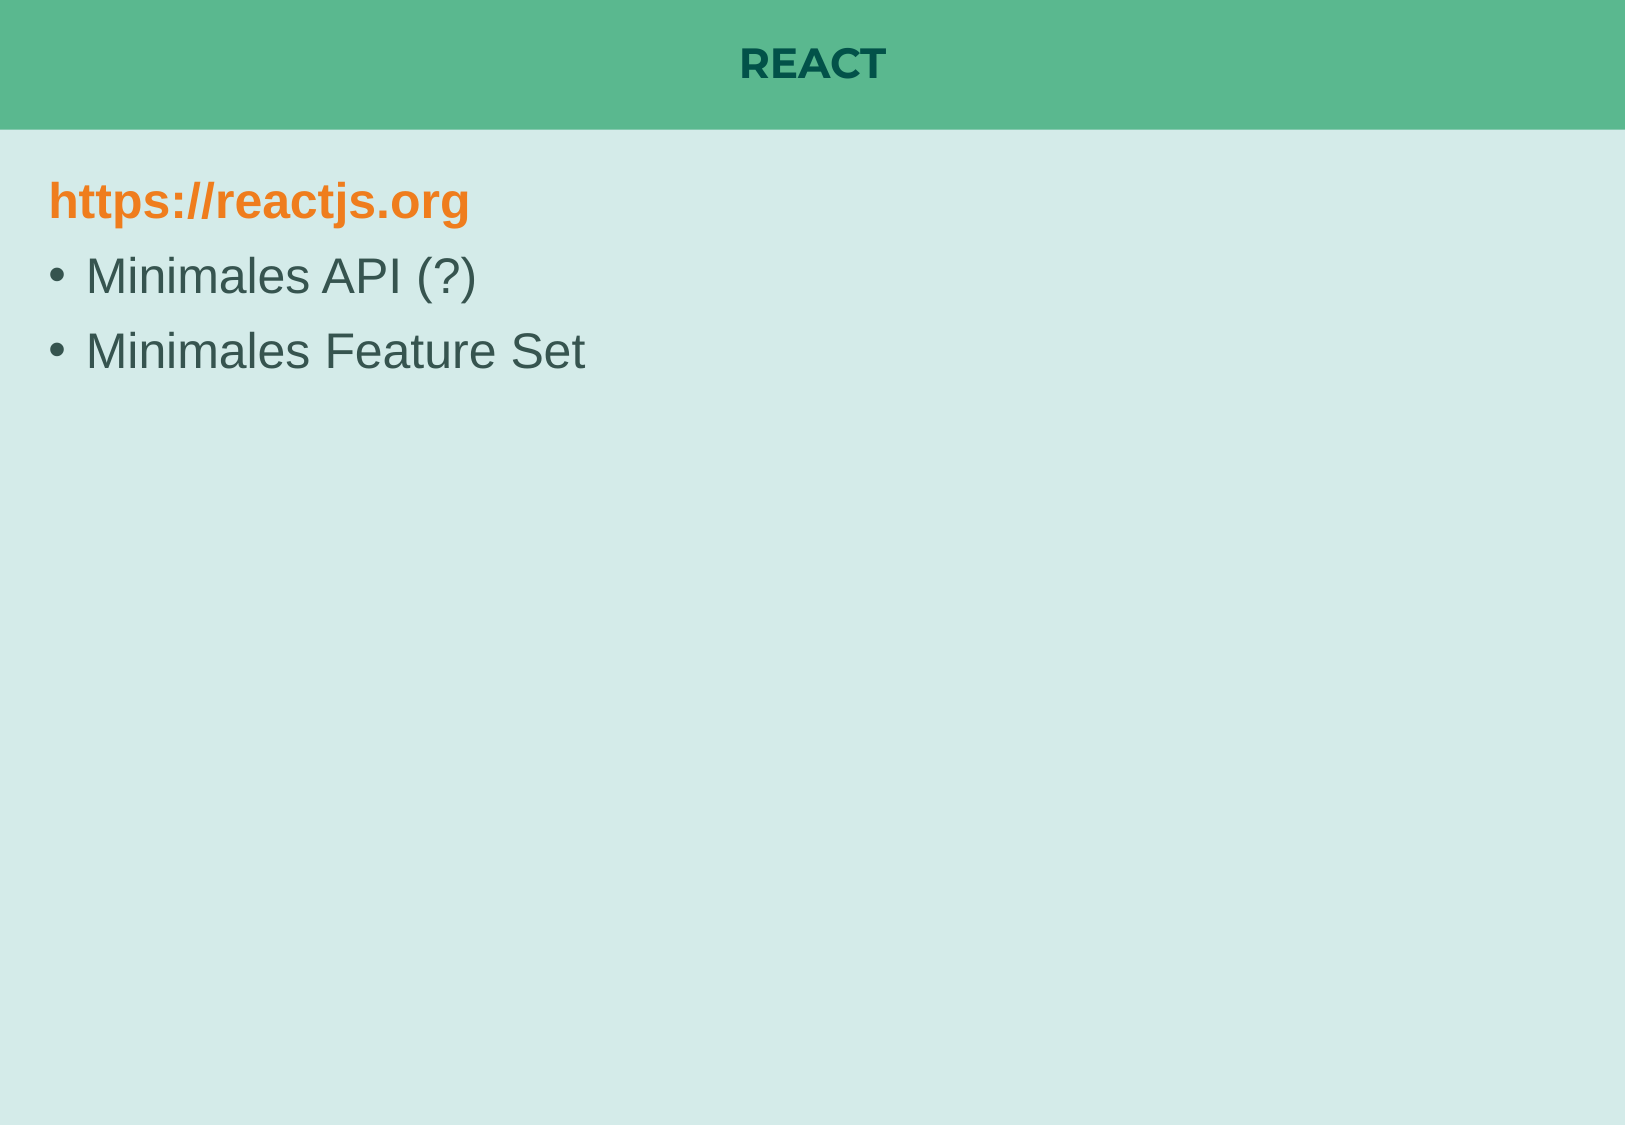

# React
https://reactjs.org
Minimales API (?)
Minimales Feature Set